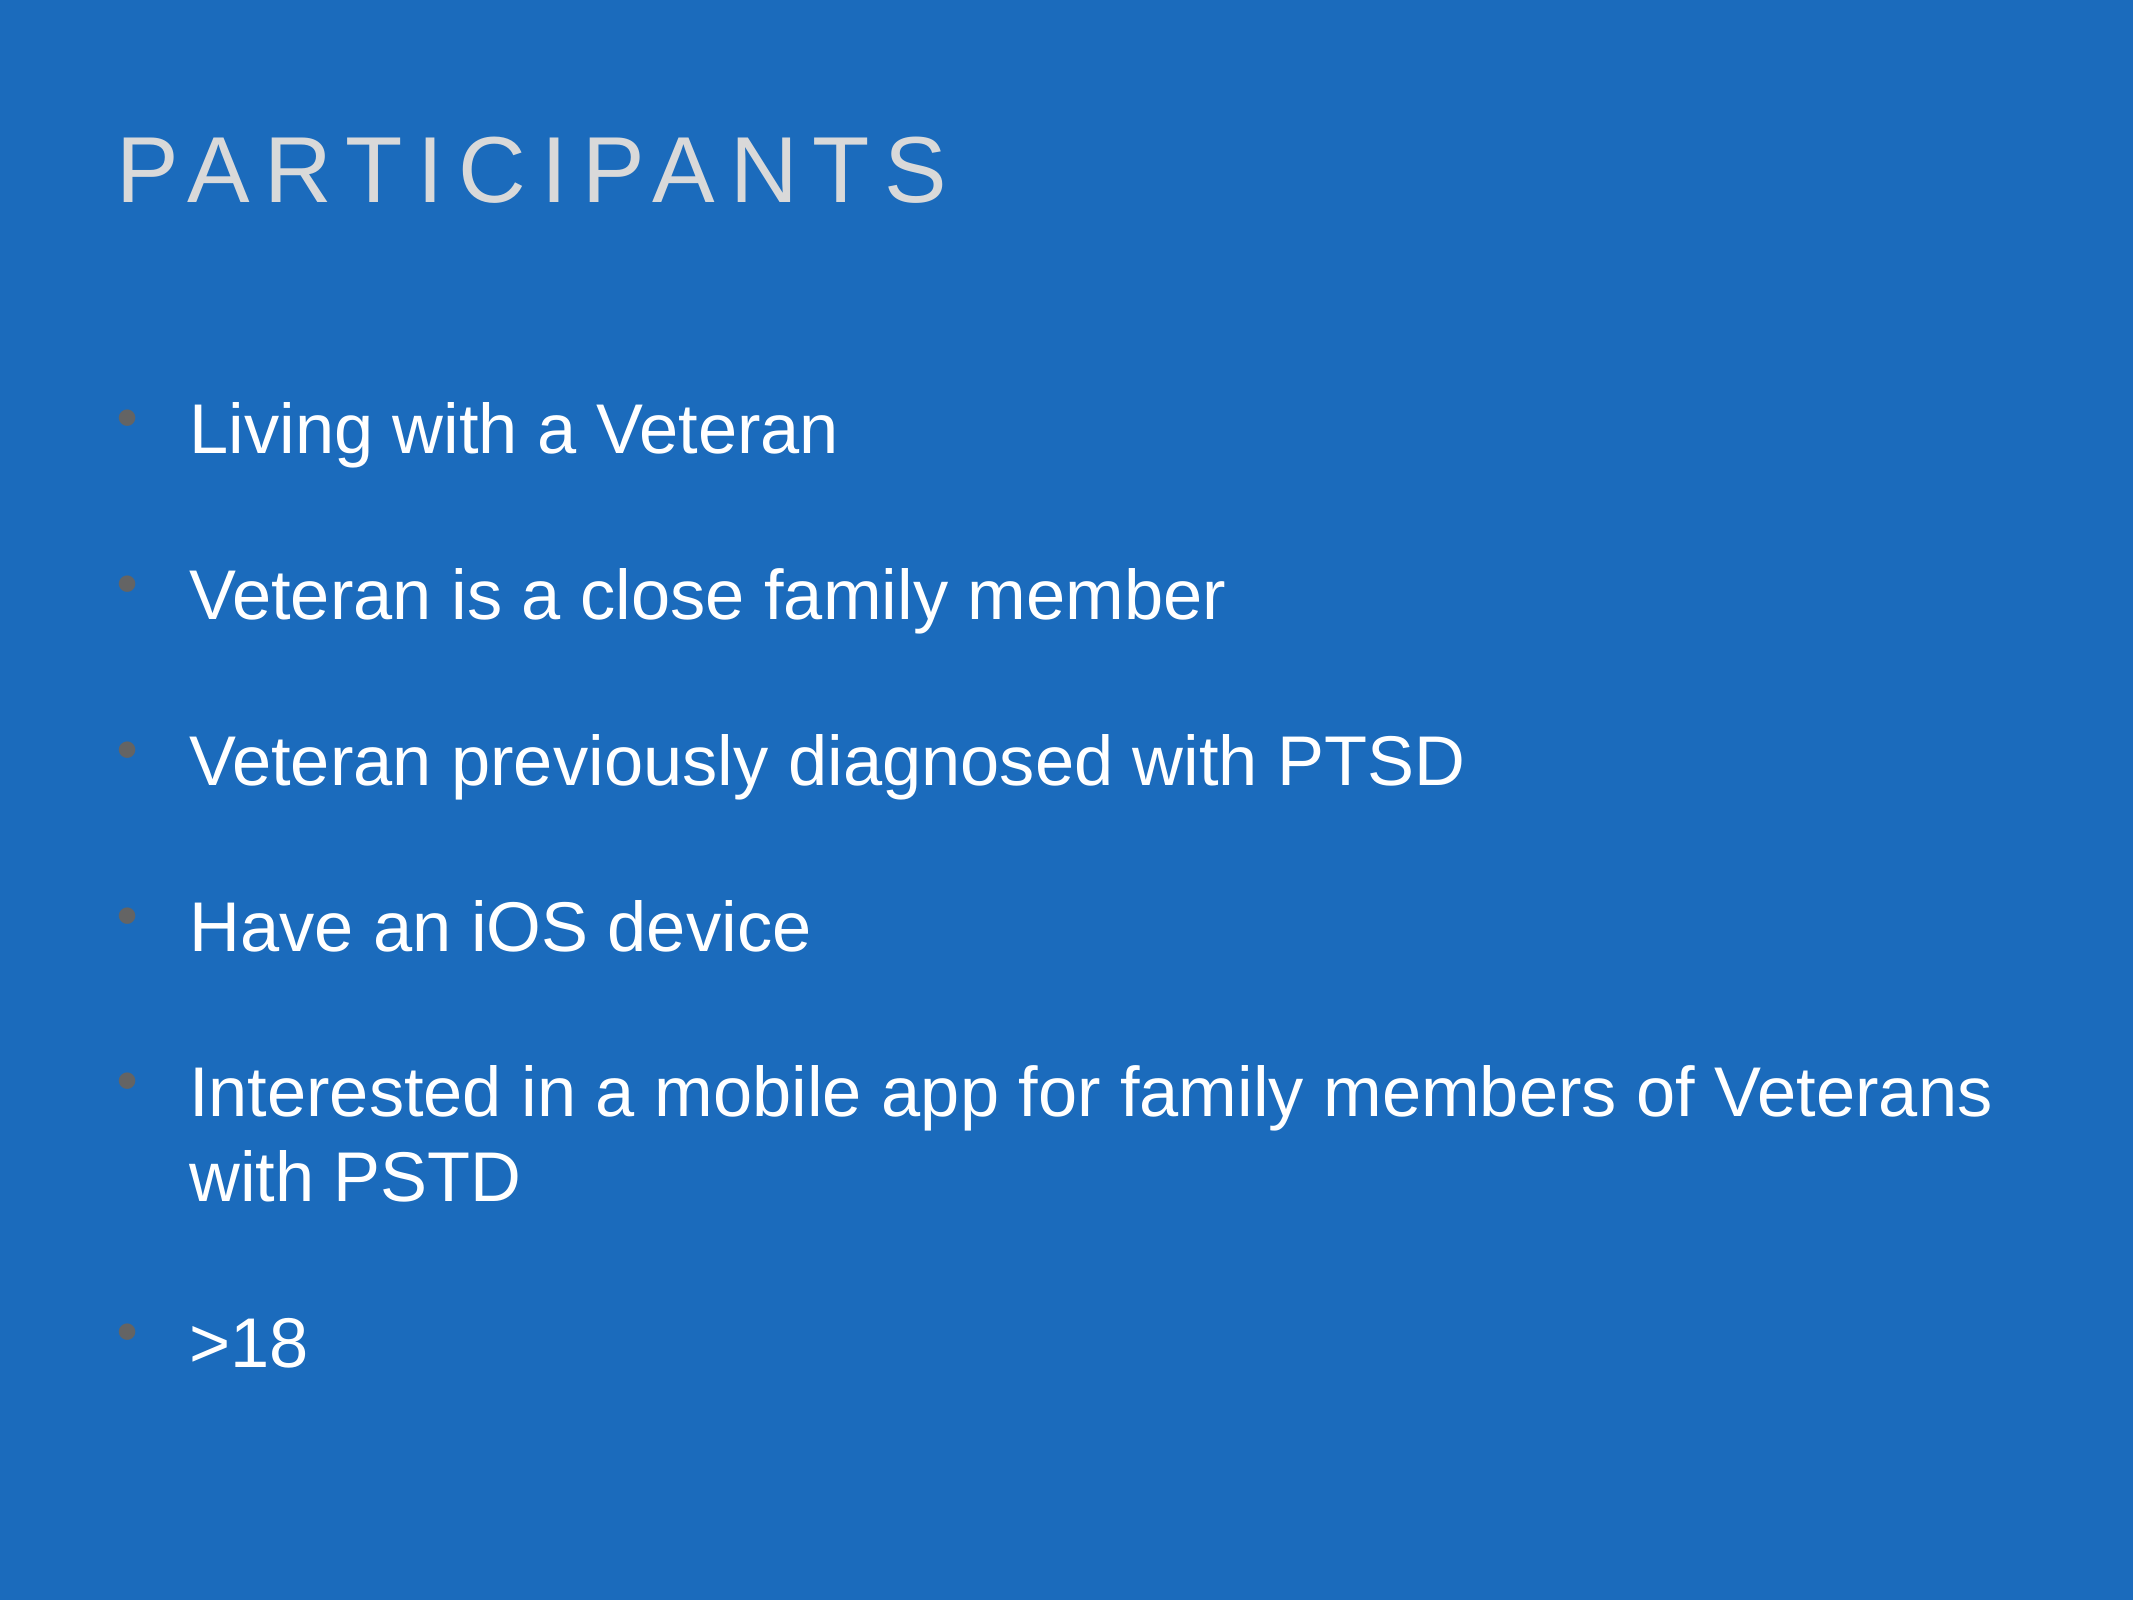

# Participants
Living with a Veteran
Veteran is a close family member
Veteran previously diagnosed with PTSD
Have an iOS device
Interested in a mobile app for family members of Veterans with PSTD
>18